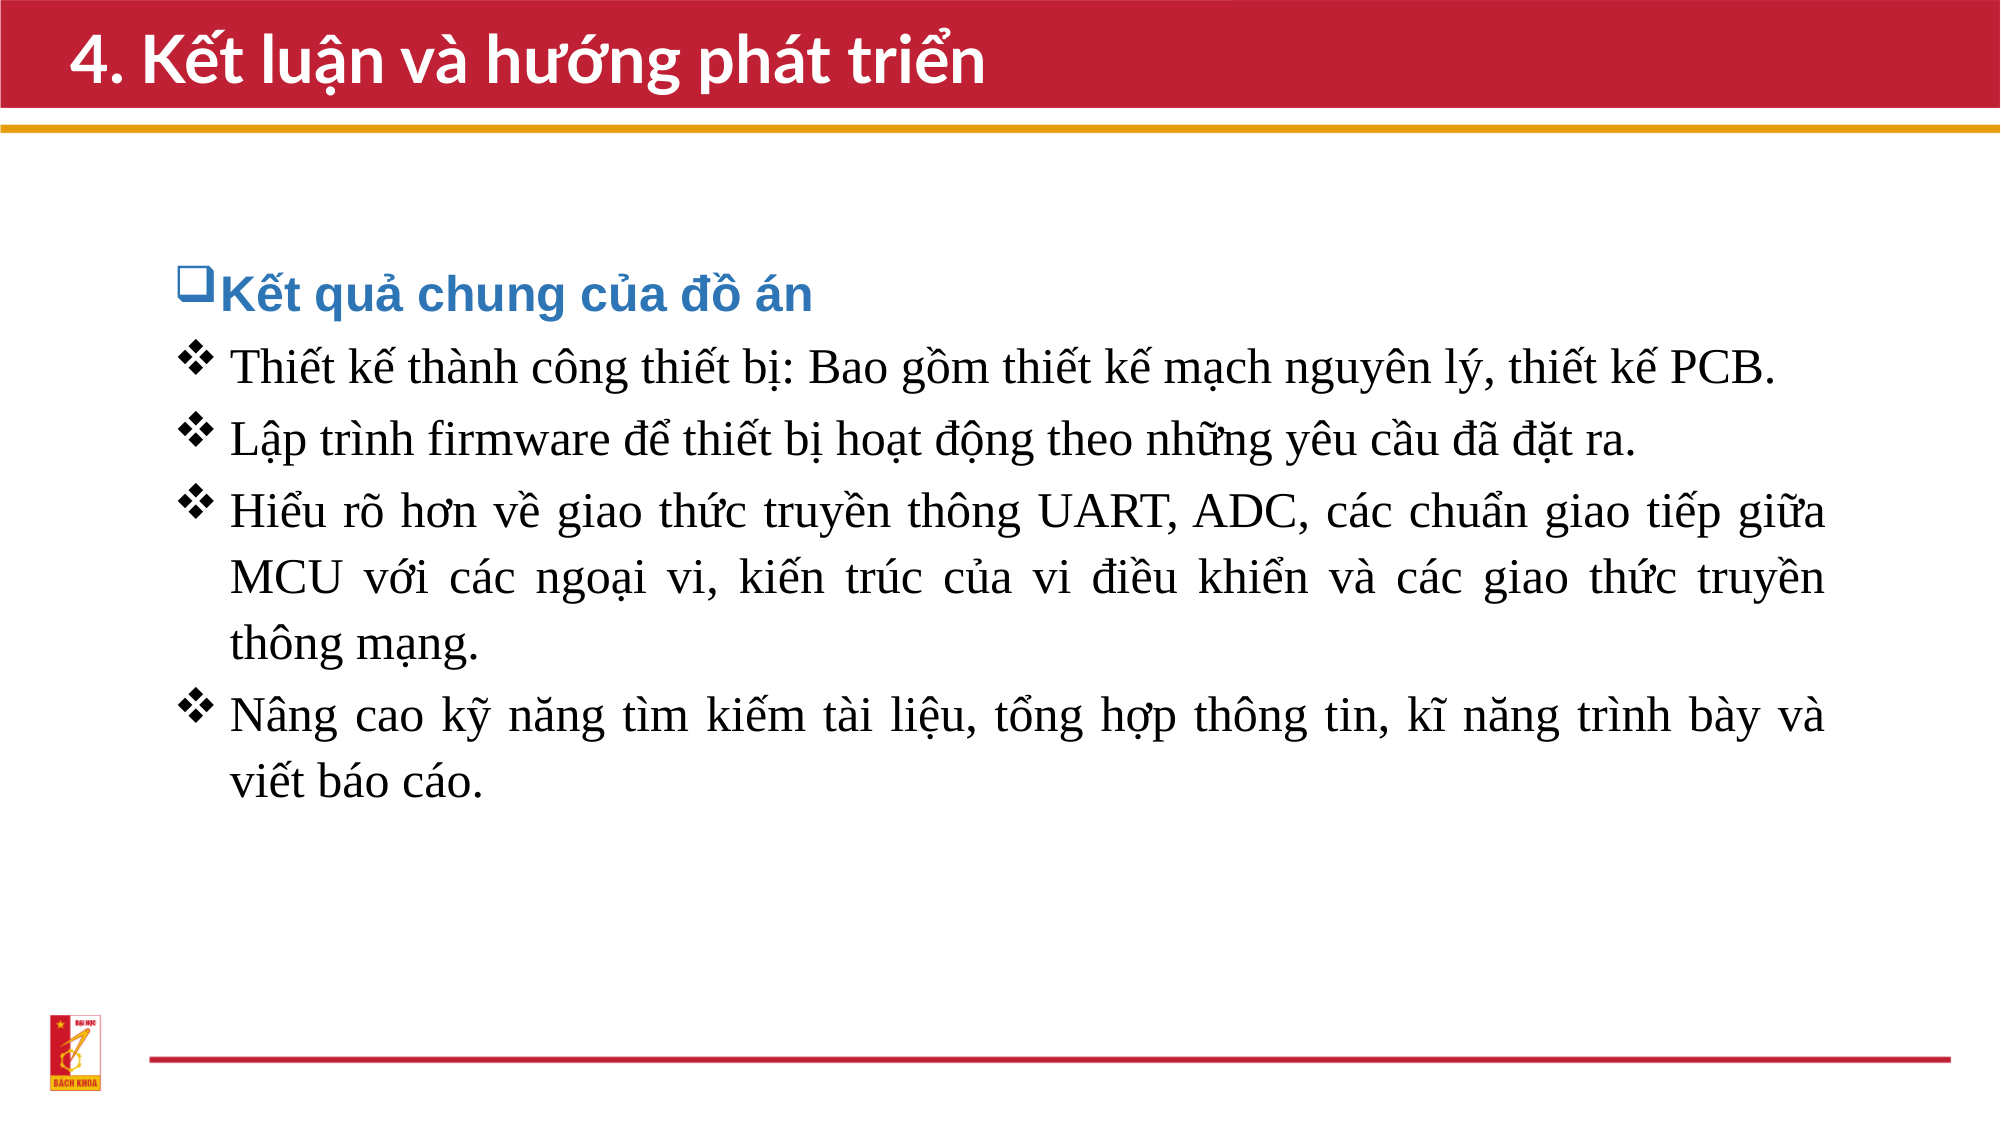

# 4. Kết luận và hướng phát triển
Kết quả chung của đồ án
Thiết kế thành công thiết bị: Bao gồm thiết kế mạch nguyên lý, thiết kế PCB.
Lập trình firmware để thiết bị hoạt động theo những yêu cầu đã đặt ra.
Hiểu rõ hơn về giao thức truyền thông UART, ADC, các chuẩn giao tiếp giữa MCU với các ngoại vi, kiến trúc của vi điều khiển và các giao thức truyền thông mạng.
Nâng cao kỹ năng tìm kiếm tài liệu, tổng hợp thông tin, kĩ năng trình bày và viết báo cáo.